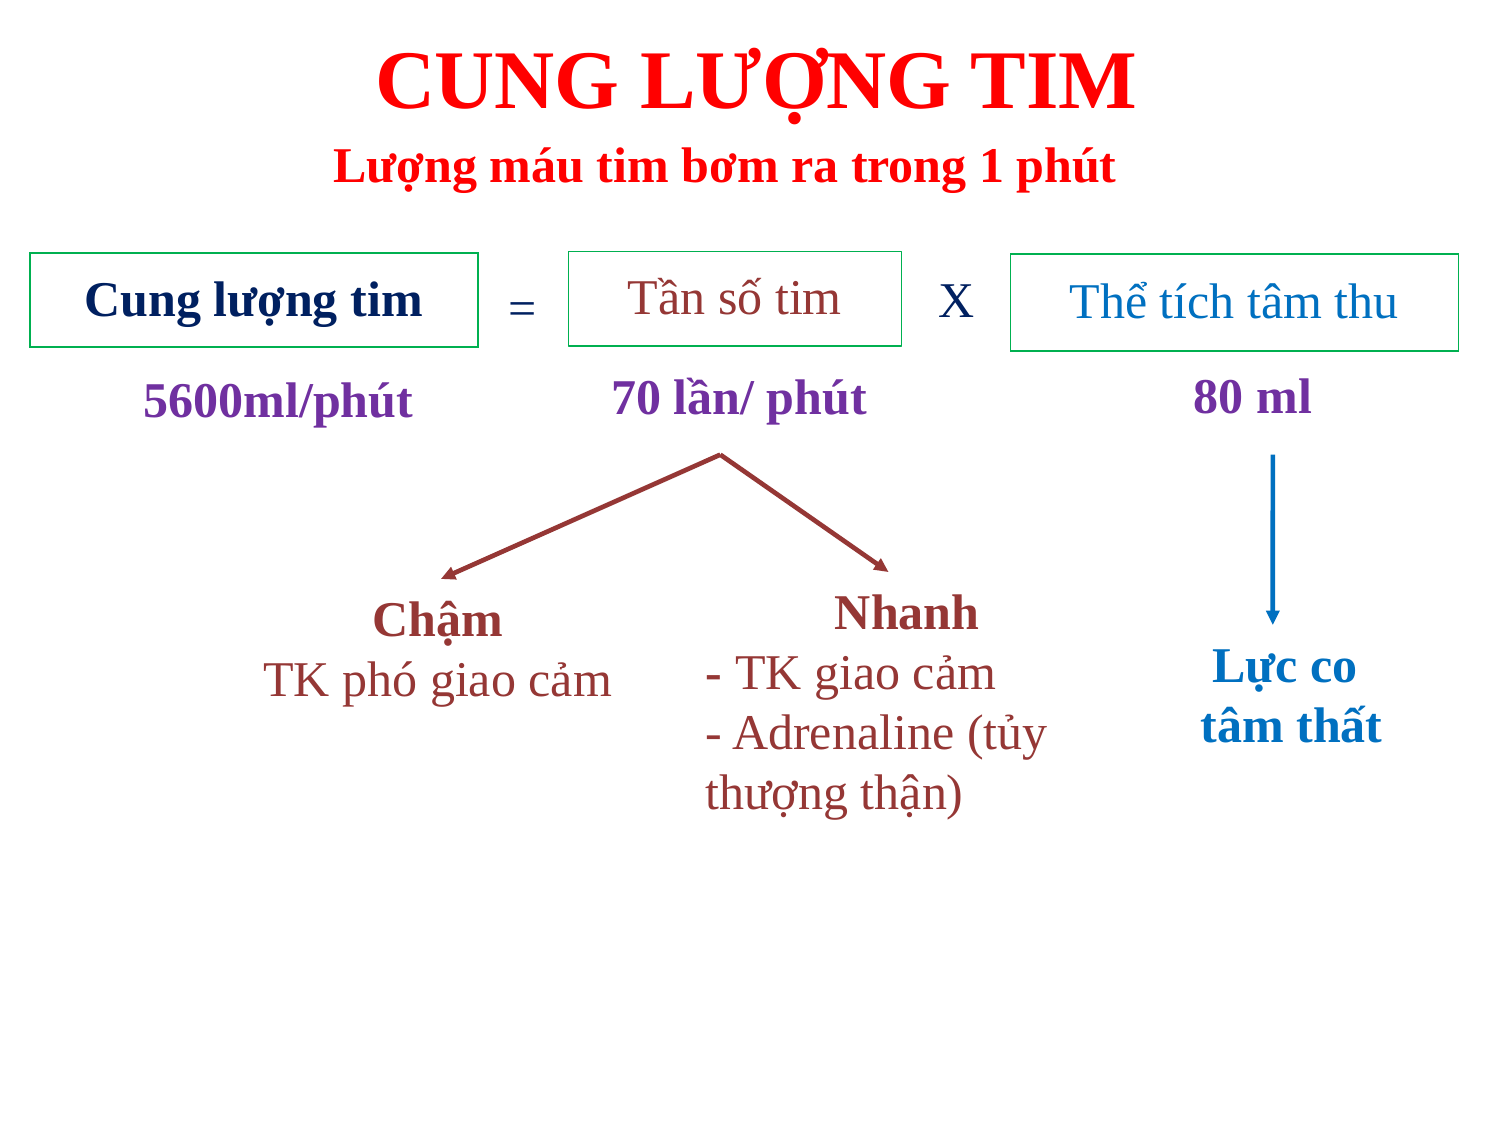

CUNG LƯỢNG TIM
Lượng máu tim bơm ra trong 1 phút
Tần số tim
Cung lượng tim
Thể tích tâm thu
X
=
80 ml
70 lần/ phút
5600ml/phút
Nhanh
- TK giao cảm
- Adrenaline (tủy thượng thận)
Chậm
TK phó giao cảm
Lực co
tâm thất